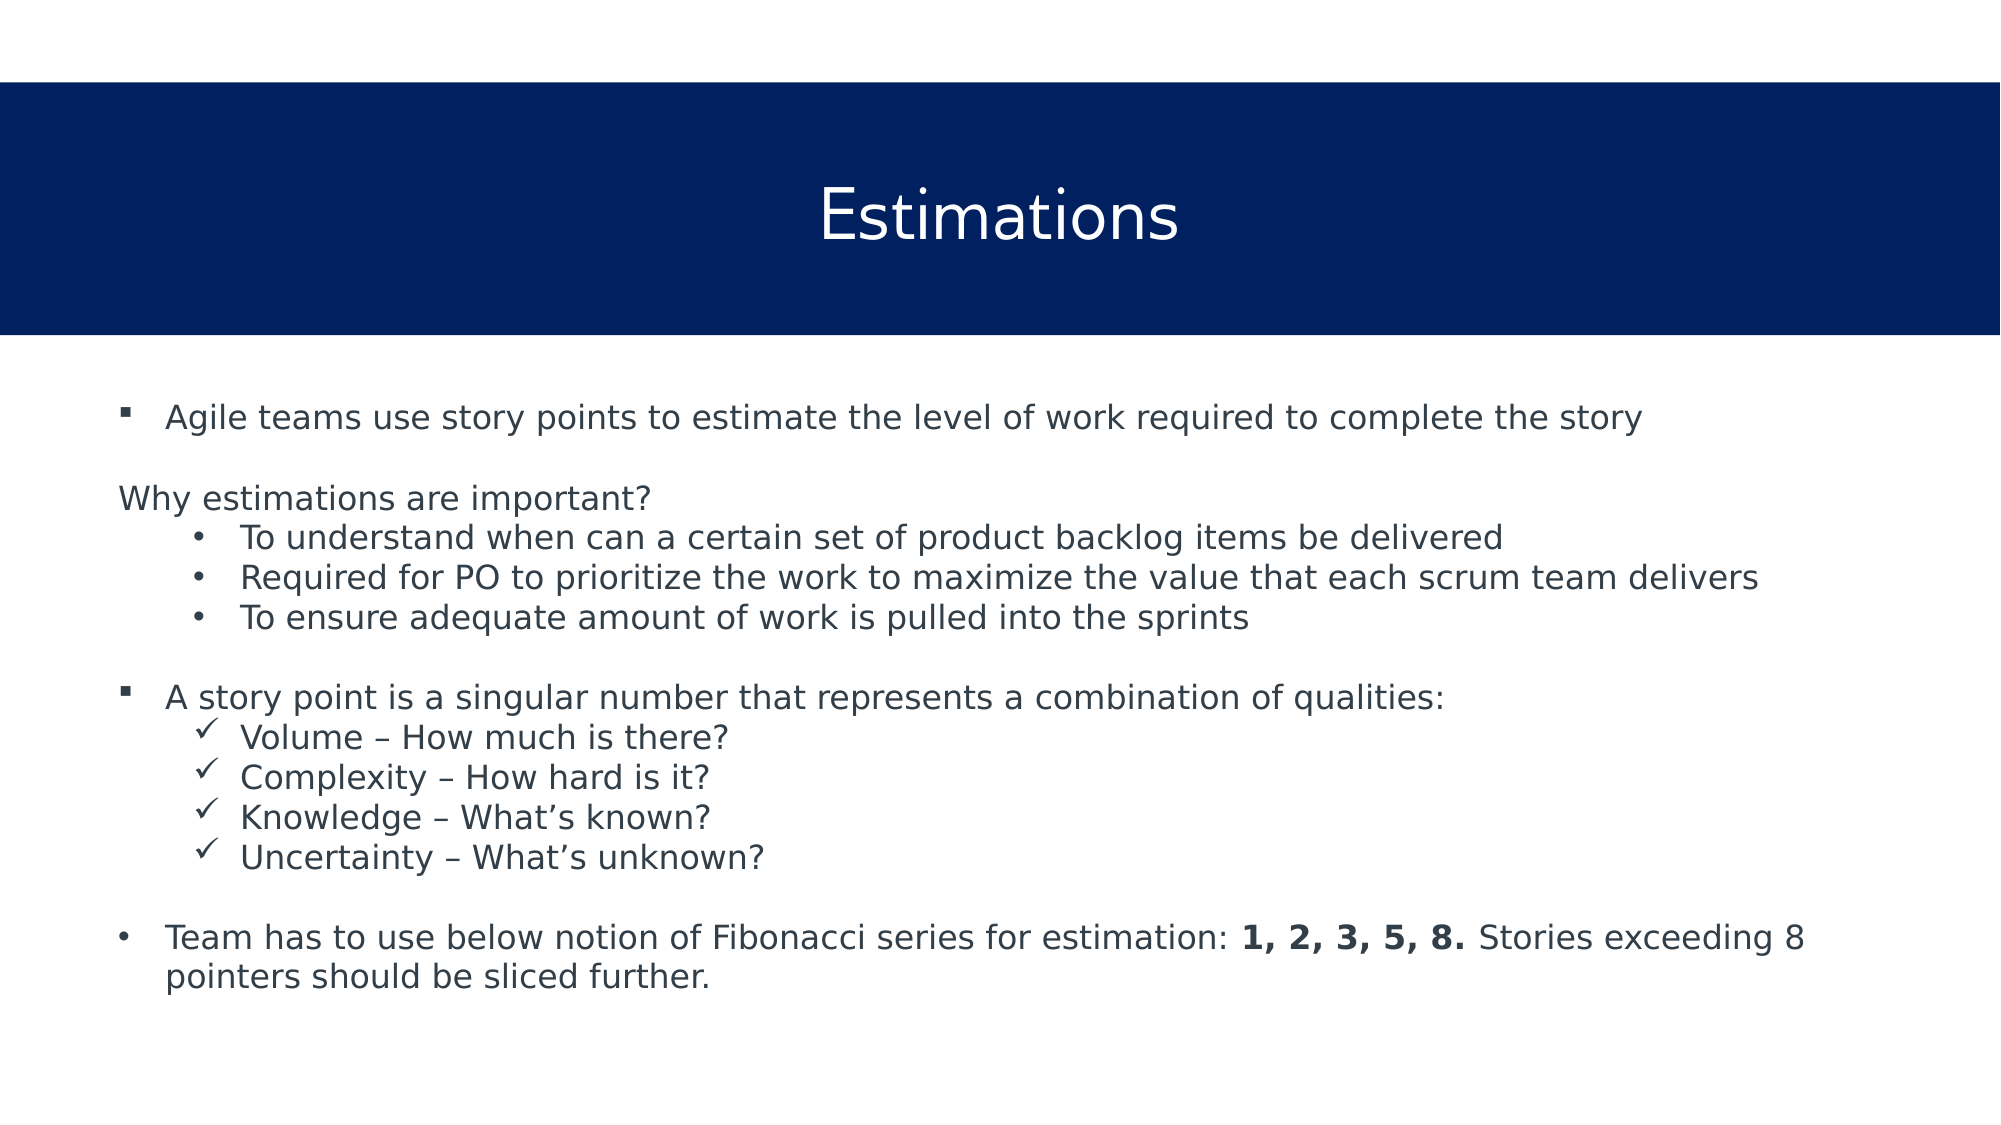

# Estimations

Agile teams use story points to estimate the level of work required to complete the story

Why estimations are important?
To understand when can a certain set of product backlog items be delivered
Required for PO to prioritize the work to maximize the value that each scrum team delivers
To ensure adequate amount of work is pulled into the sprints

A story point is a singular number that represents a combination of qualities:
Volume – How much is there?
Complexity – How hard is it?
Knowledge – What’s known?
Uncertainty – What’s unknown?
Team has to use below notion of Fibonacci series for estimation: 1, 2, 3, 5, 8. Stories exceeding 8 pointers should be sliced further.